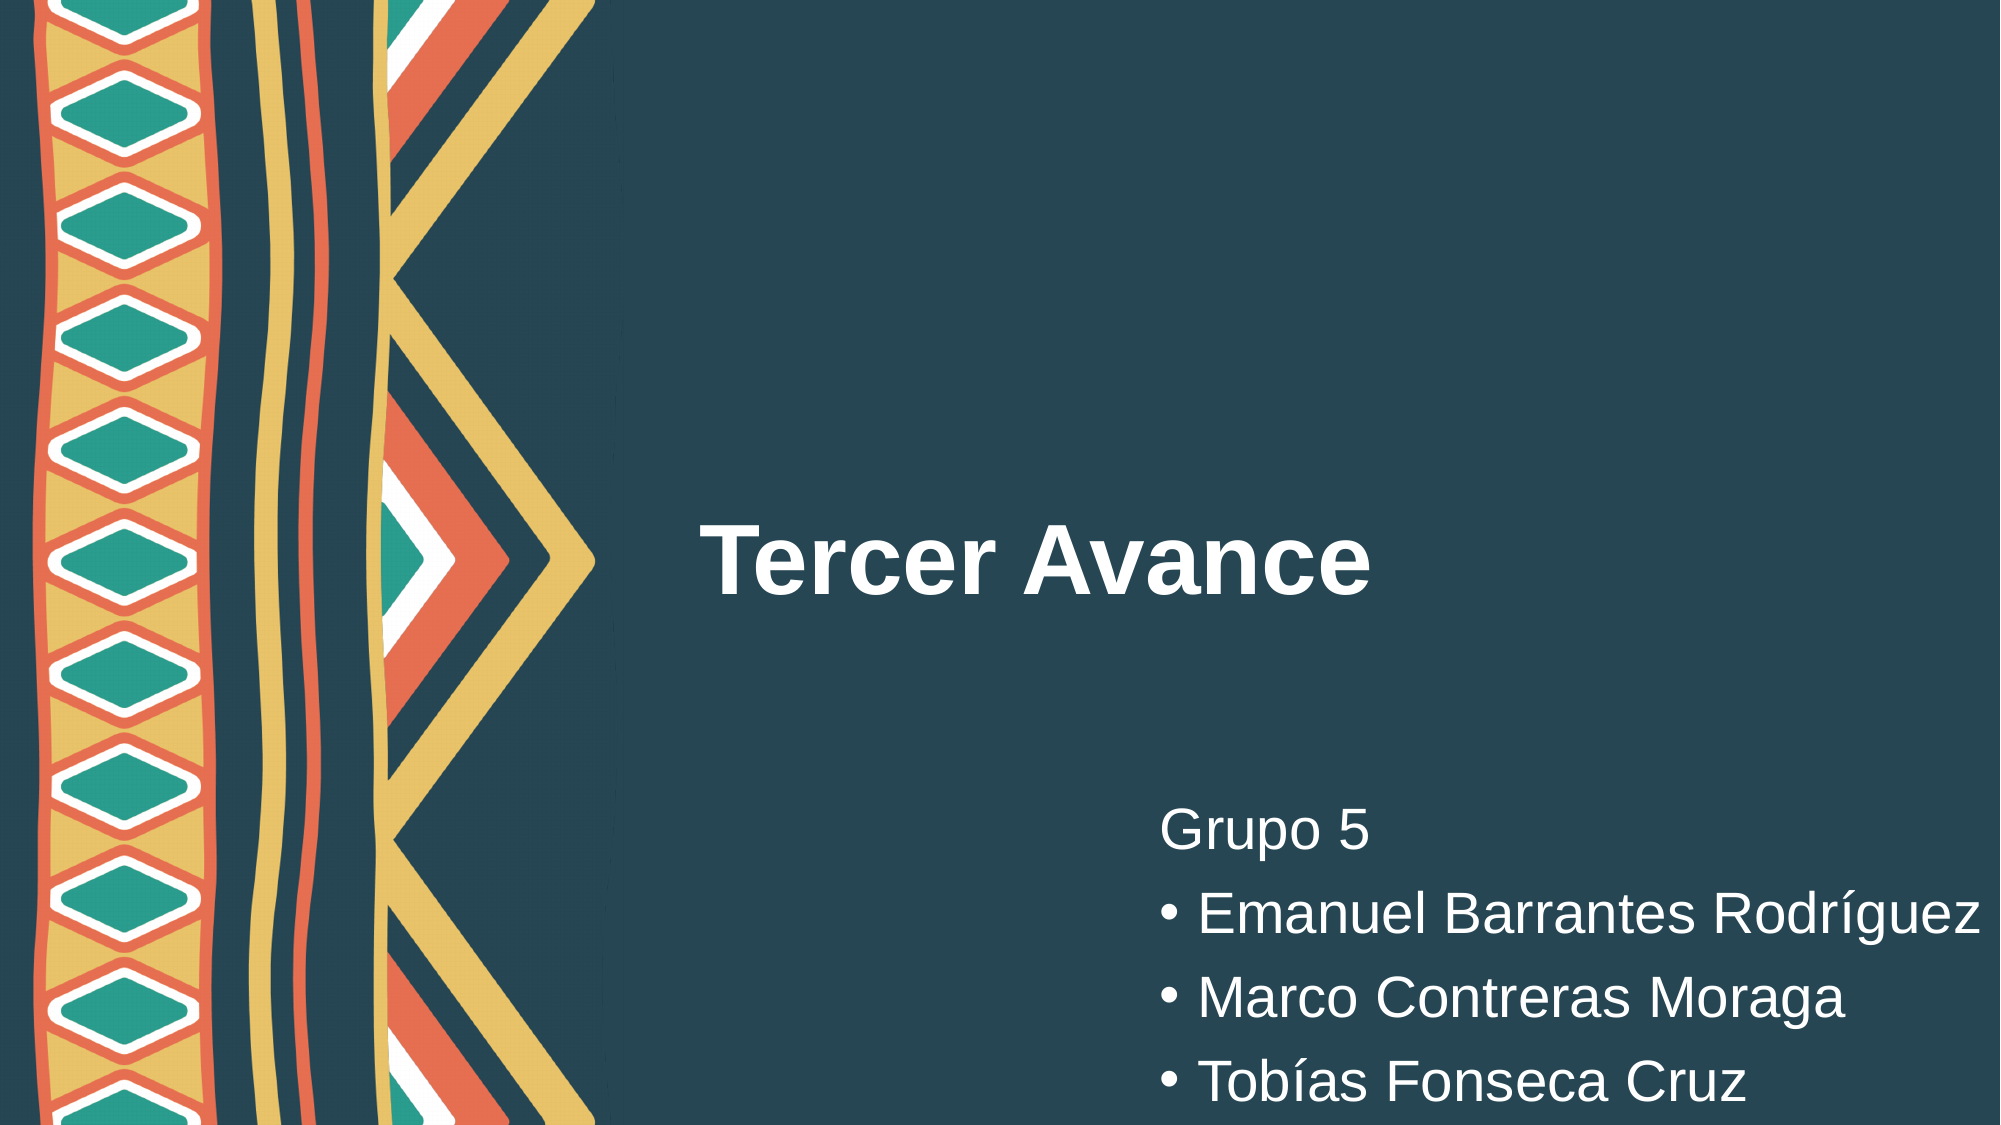

# Tercer Avance
Grupo 5
Emanuel Barrantes Rodríguez
Marco Contreras Moraga
Tobías Fonseca Cruz